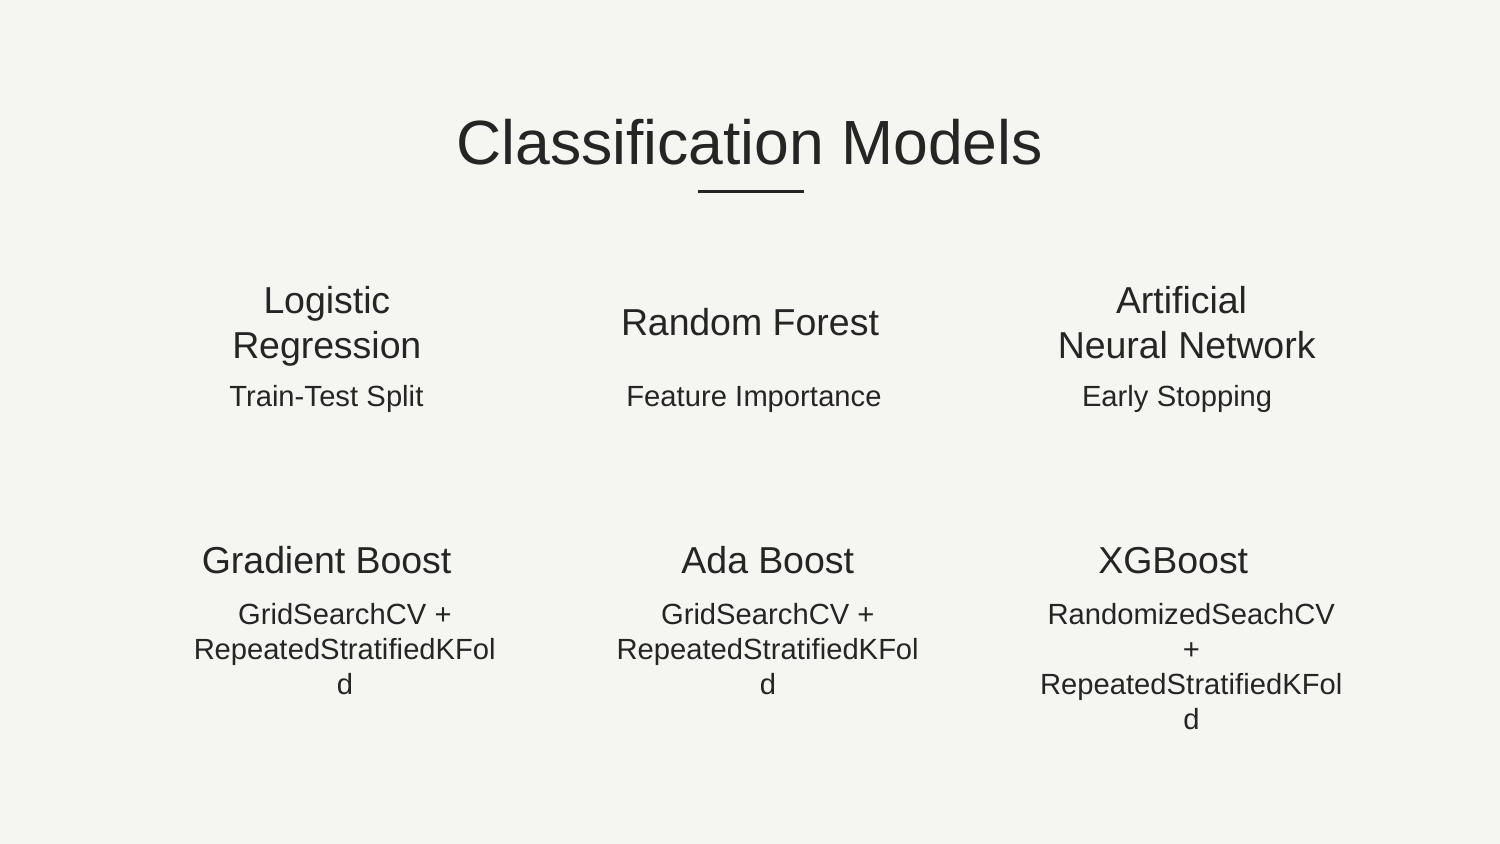

Classification Models
# Logistic Regression
Random Forest
Artificial
 Neural Network
Feature Importance
Early Stopping
Train-Test Split
Gradient Boost
Ada Boost
XGBoost
GridSearchCV + RepeatedStratifiedKFold
GridSearchCV + RepeatedStratifiedKFold
RandomizedSeachCV + RepeatedStratifiedKFold